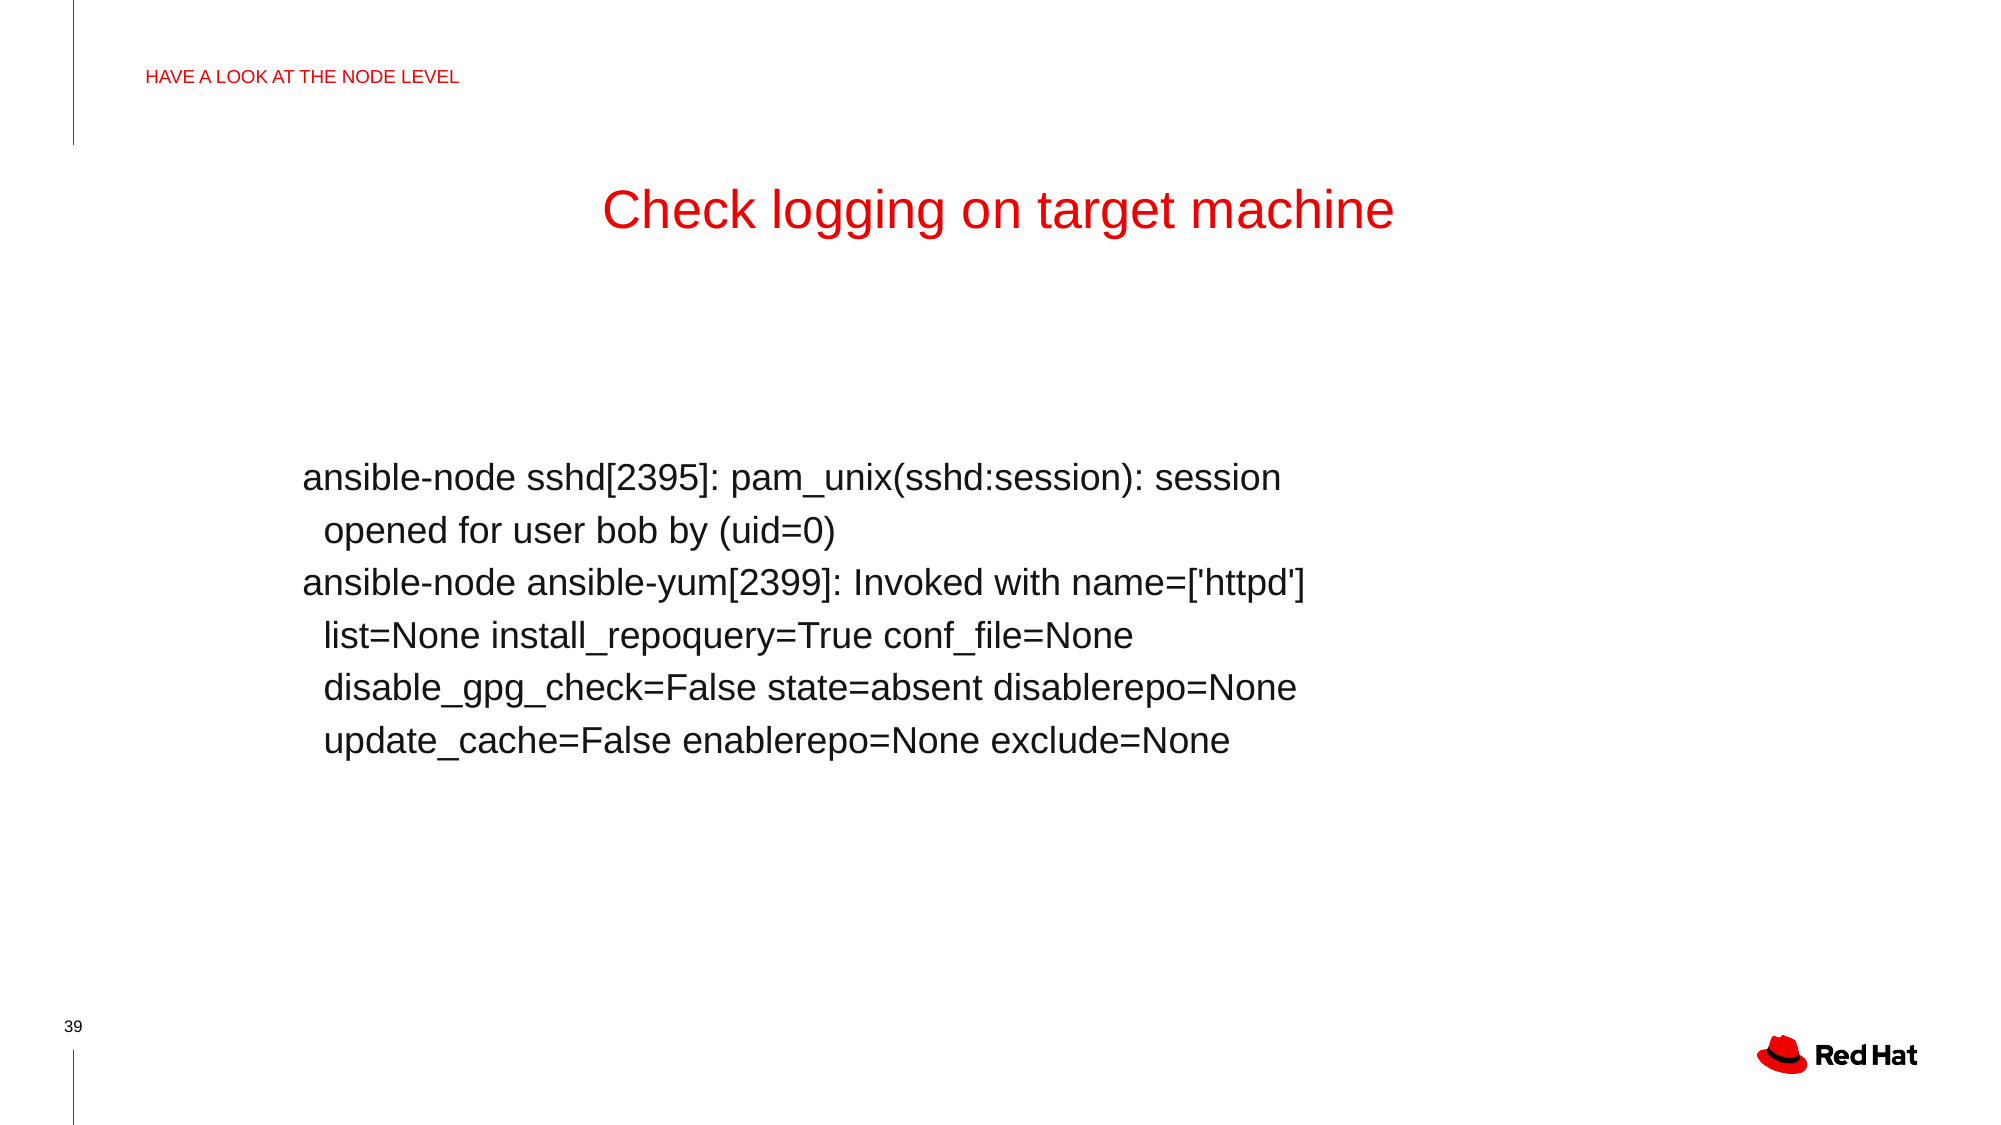

HAVE A LOOK AT THE NODE LEVEL
# Check logging on target machine
ansible-node sshd[2395]: pam_unix(sshd:session): session
  opened for user bob by (uid=0)
ansible-node ansible-yum[2399]: Invoked with name=['httpd']
  list=None install_repoquery=True conf_file=None
  disable_gpg_check=False state=absent disablerepo=None
  update_cache=False enablerepo=None exclude=None

39